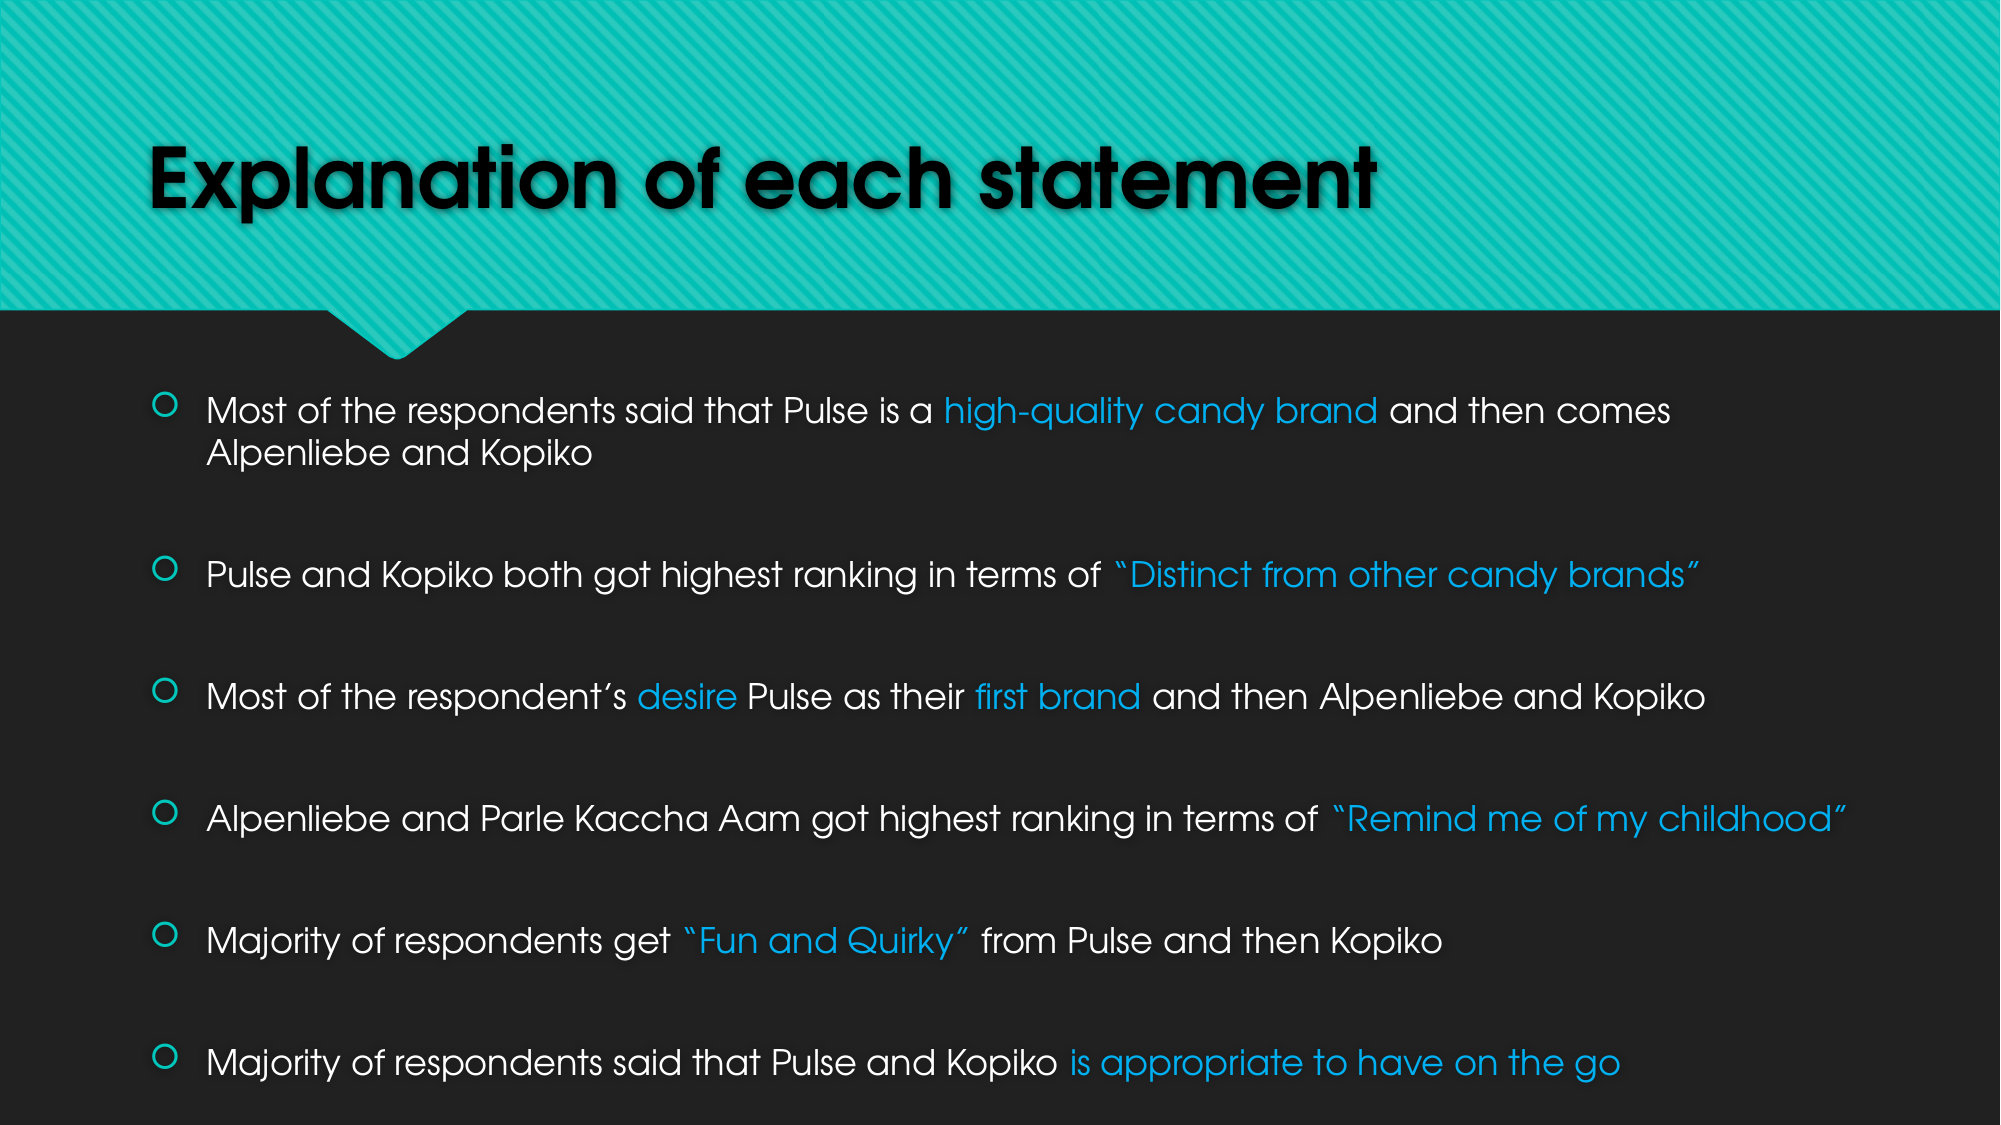

# Explanation of each statement
Most of the respondents said that Pulse is a high-quality candy brand and then comes Alpenliebe and Kopiko

Pulse and Kopiko both got highest ranking in terms of “Distinct from other candy brands”

Most of the respondent’s desire Pulse as their first brand and then Alpenliebe and Kopiko

Alpenliebe and Parle Kaccha Aam got highest ranking in terms of “Remind me of my childhood”

Majority of respondents get “Fun and Quirky” from Pulse and then Kopiko

Majority of respondents said that Pulse and Kopiko is appropriate to have on the go